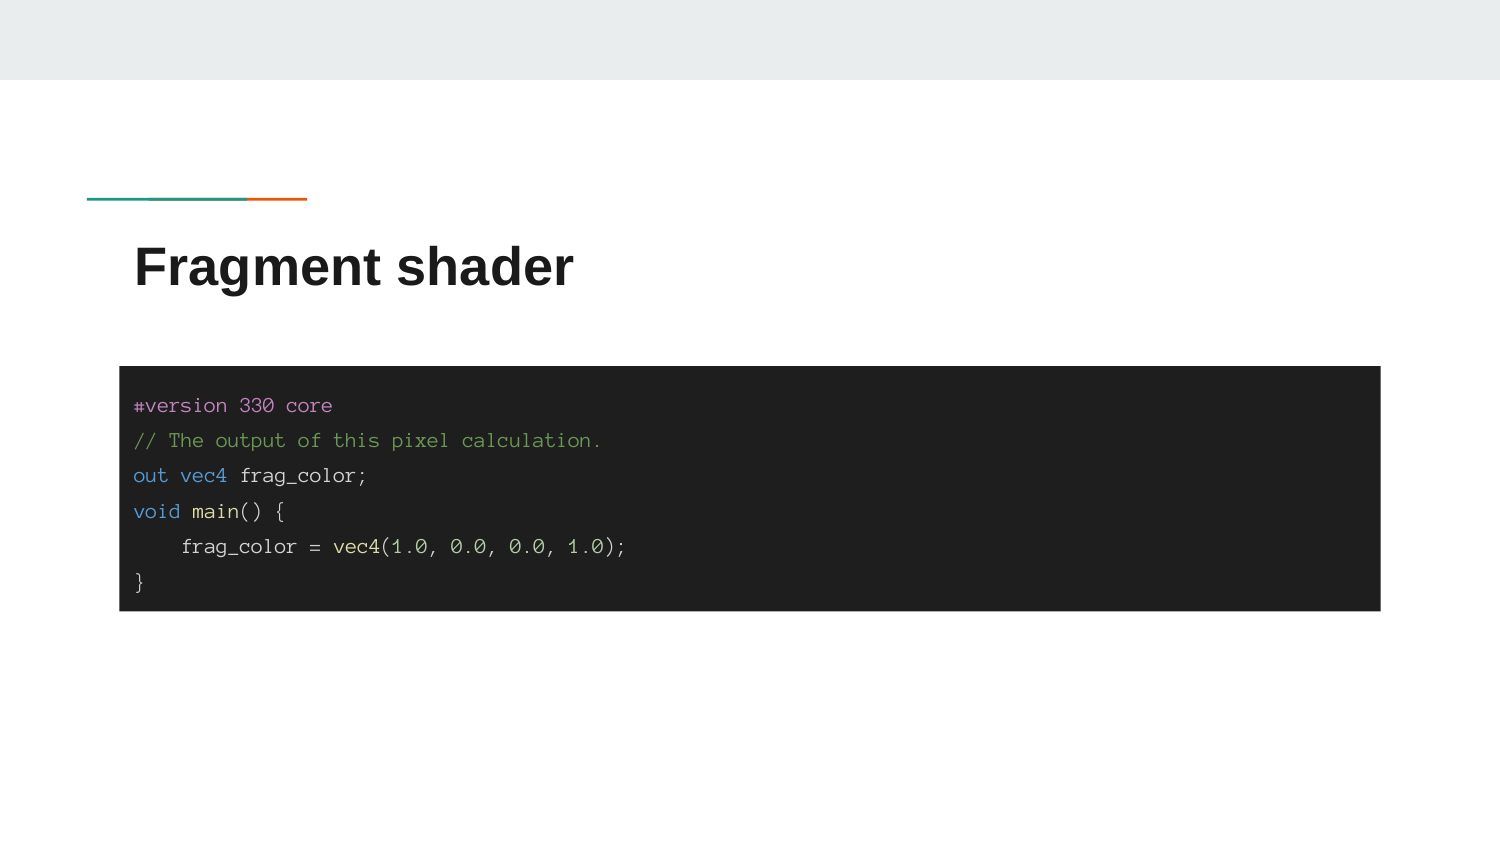

# Fragment shader
#version 330 core
// The output of this pixel calculation.
out vec4 frag_color;
void main() {
    frag_color = vec4(1.0, 0.0, 0.0, 1.0);
}